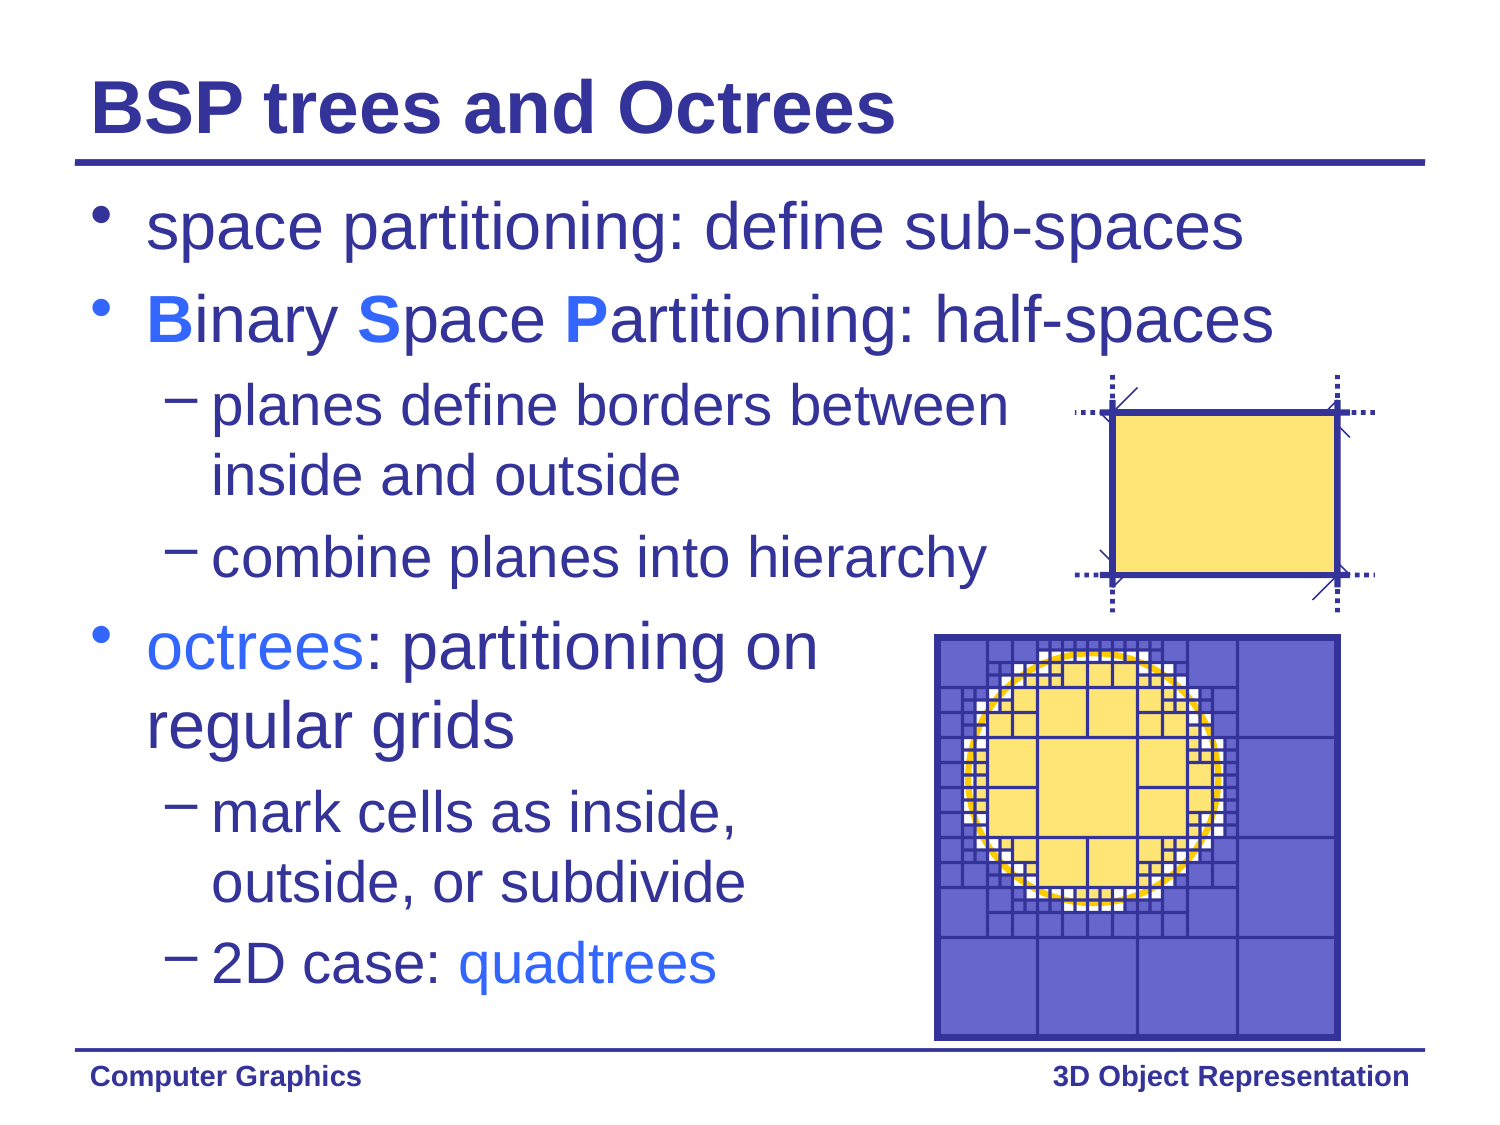

# BSP trees and Octrees
space partitioning: define sub-spaces
Binary Space Partitioning: half-spaces
planes define borders between
inside and outside
combine planes into hierarchy
octrees: partitioning on
regular grids
mark cells as inside,
outside, or subdivide
2D case: quadtrees